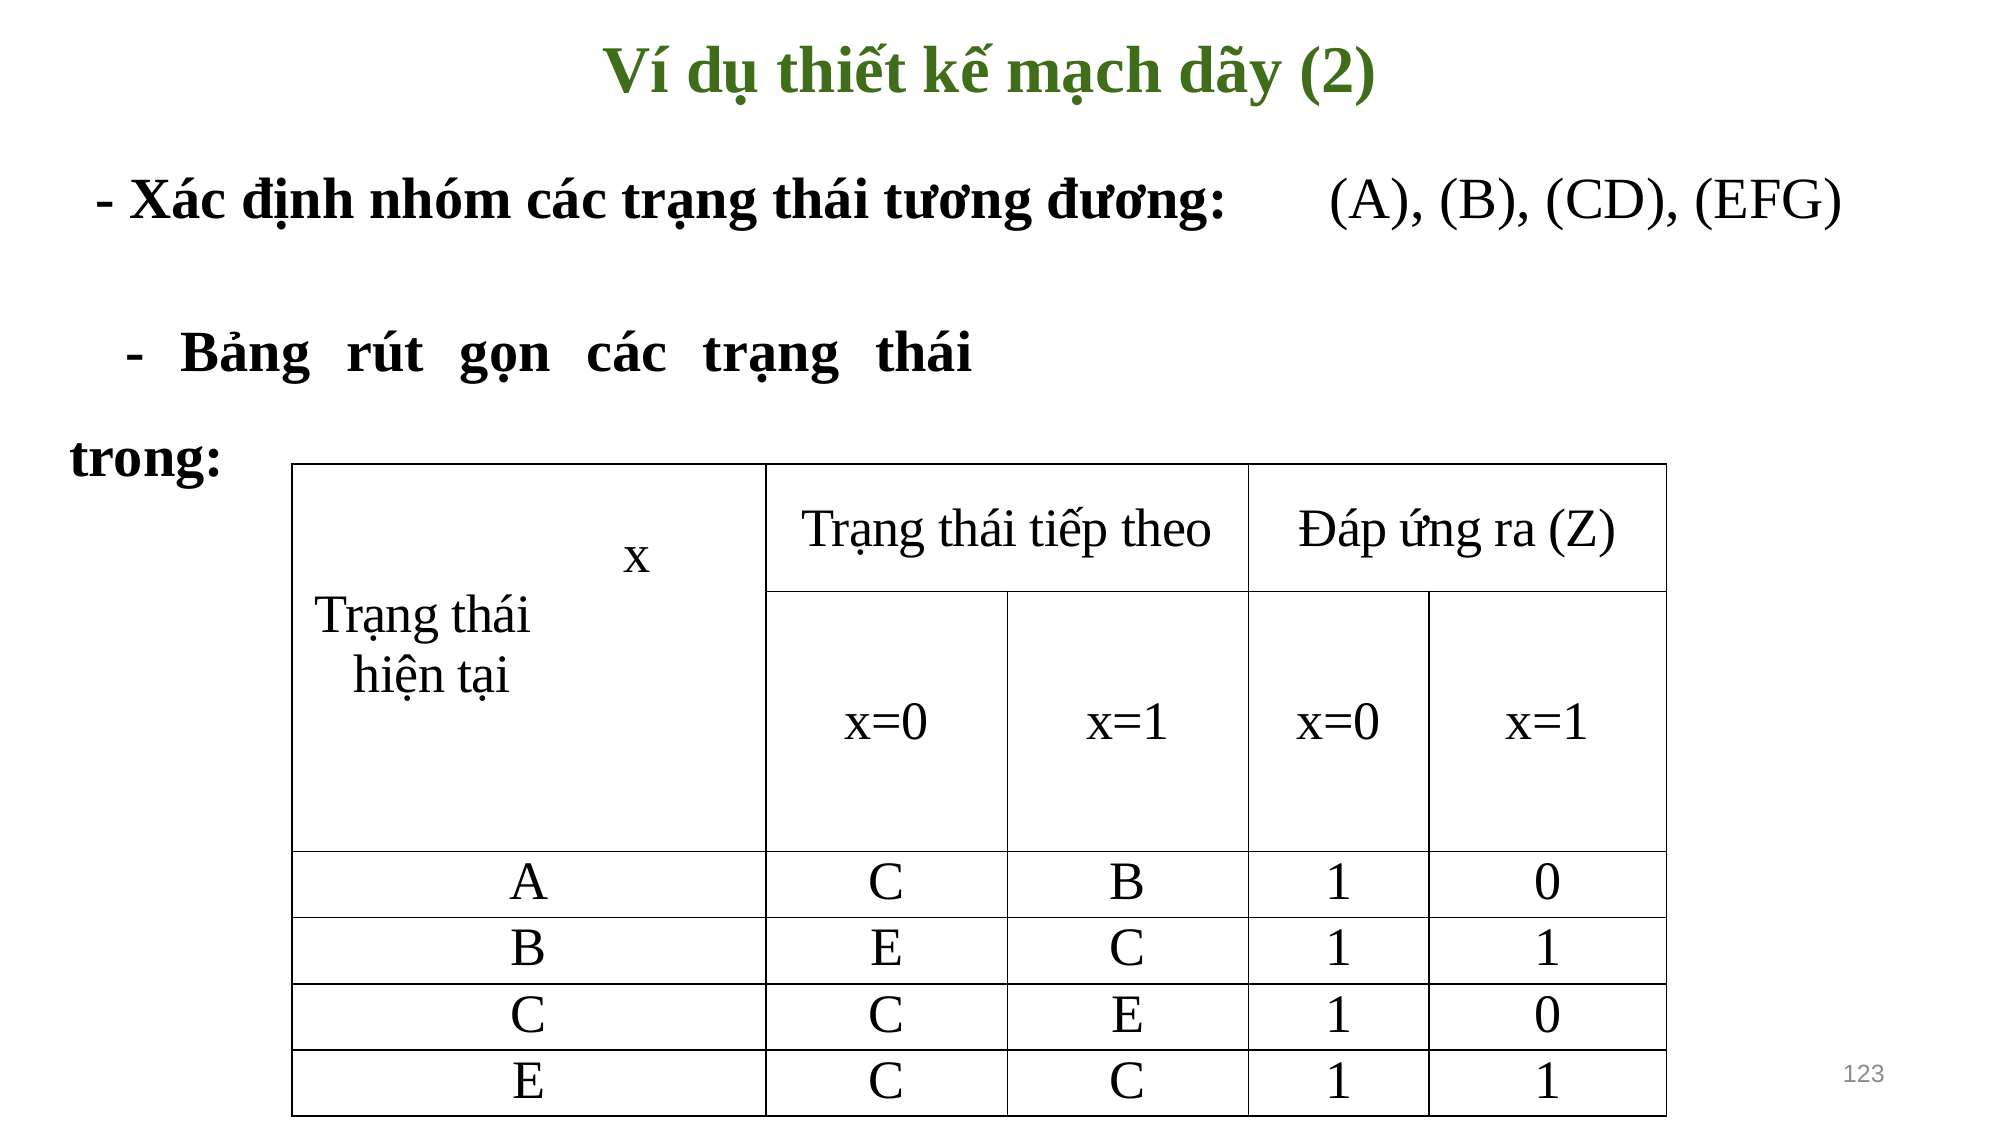

# Ví dụ thiết kế mạch dãy (2)
- Xác định nhóm các trạng thái tương đương:
(A), (B), (CD), (EFG)
- Bảng rút gọn các trạng thái trong:
| x Trạng thái hiện tại | Trạng thái tiếp theo |  | Đáp ứng ra (Z) |  |
| --- | --- | --- | --- | --- |
|  | x=0 | x=1 | x=0 | x=1 |
| A | C | B | 1 | 0 |
| B | E | C | 1 | 1 |
| C | C | E | 1 | 0 |
| E | C | C | 1 | 1 |
123